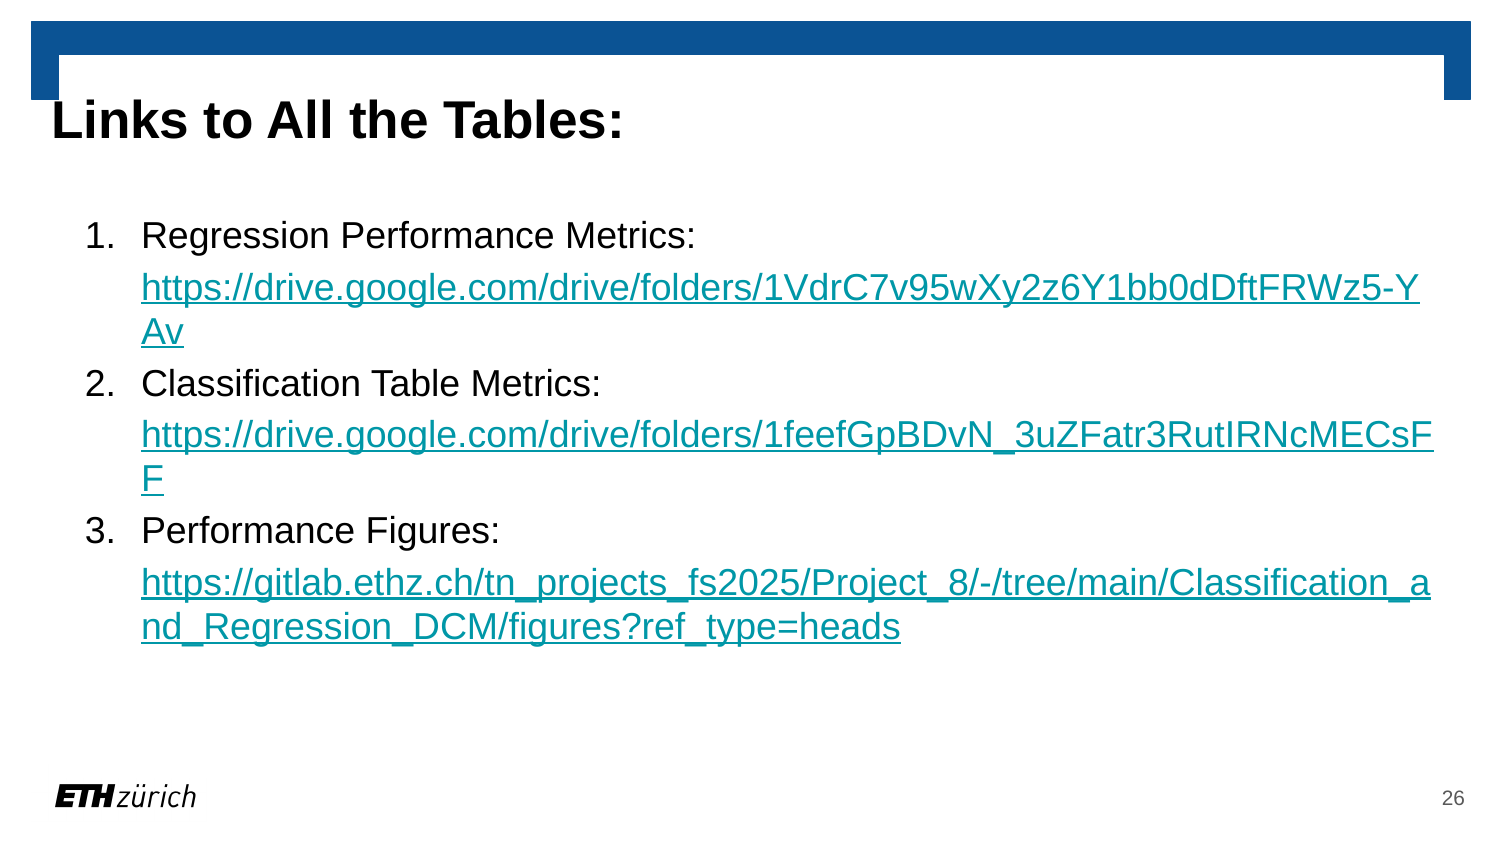

# Links to All the Tables:
Regression Performance Metrics: https://drive.google.com/drive/folders/1VdrC7v95wXy2z6Y1bb0dDftFRWz5-YAv
Classification Table Metrics: https://drive.google.com/drive/folders/1feefGpBDvN_3uZFatr3RutIRNcMECsFF
Performance Figures: https://gitlab.ethz.ch/tn_projects_fs2025/Project_8/-/tree/main/Classification_and_Regression_DCM/figures?ref_type=heads
26